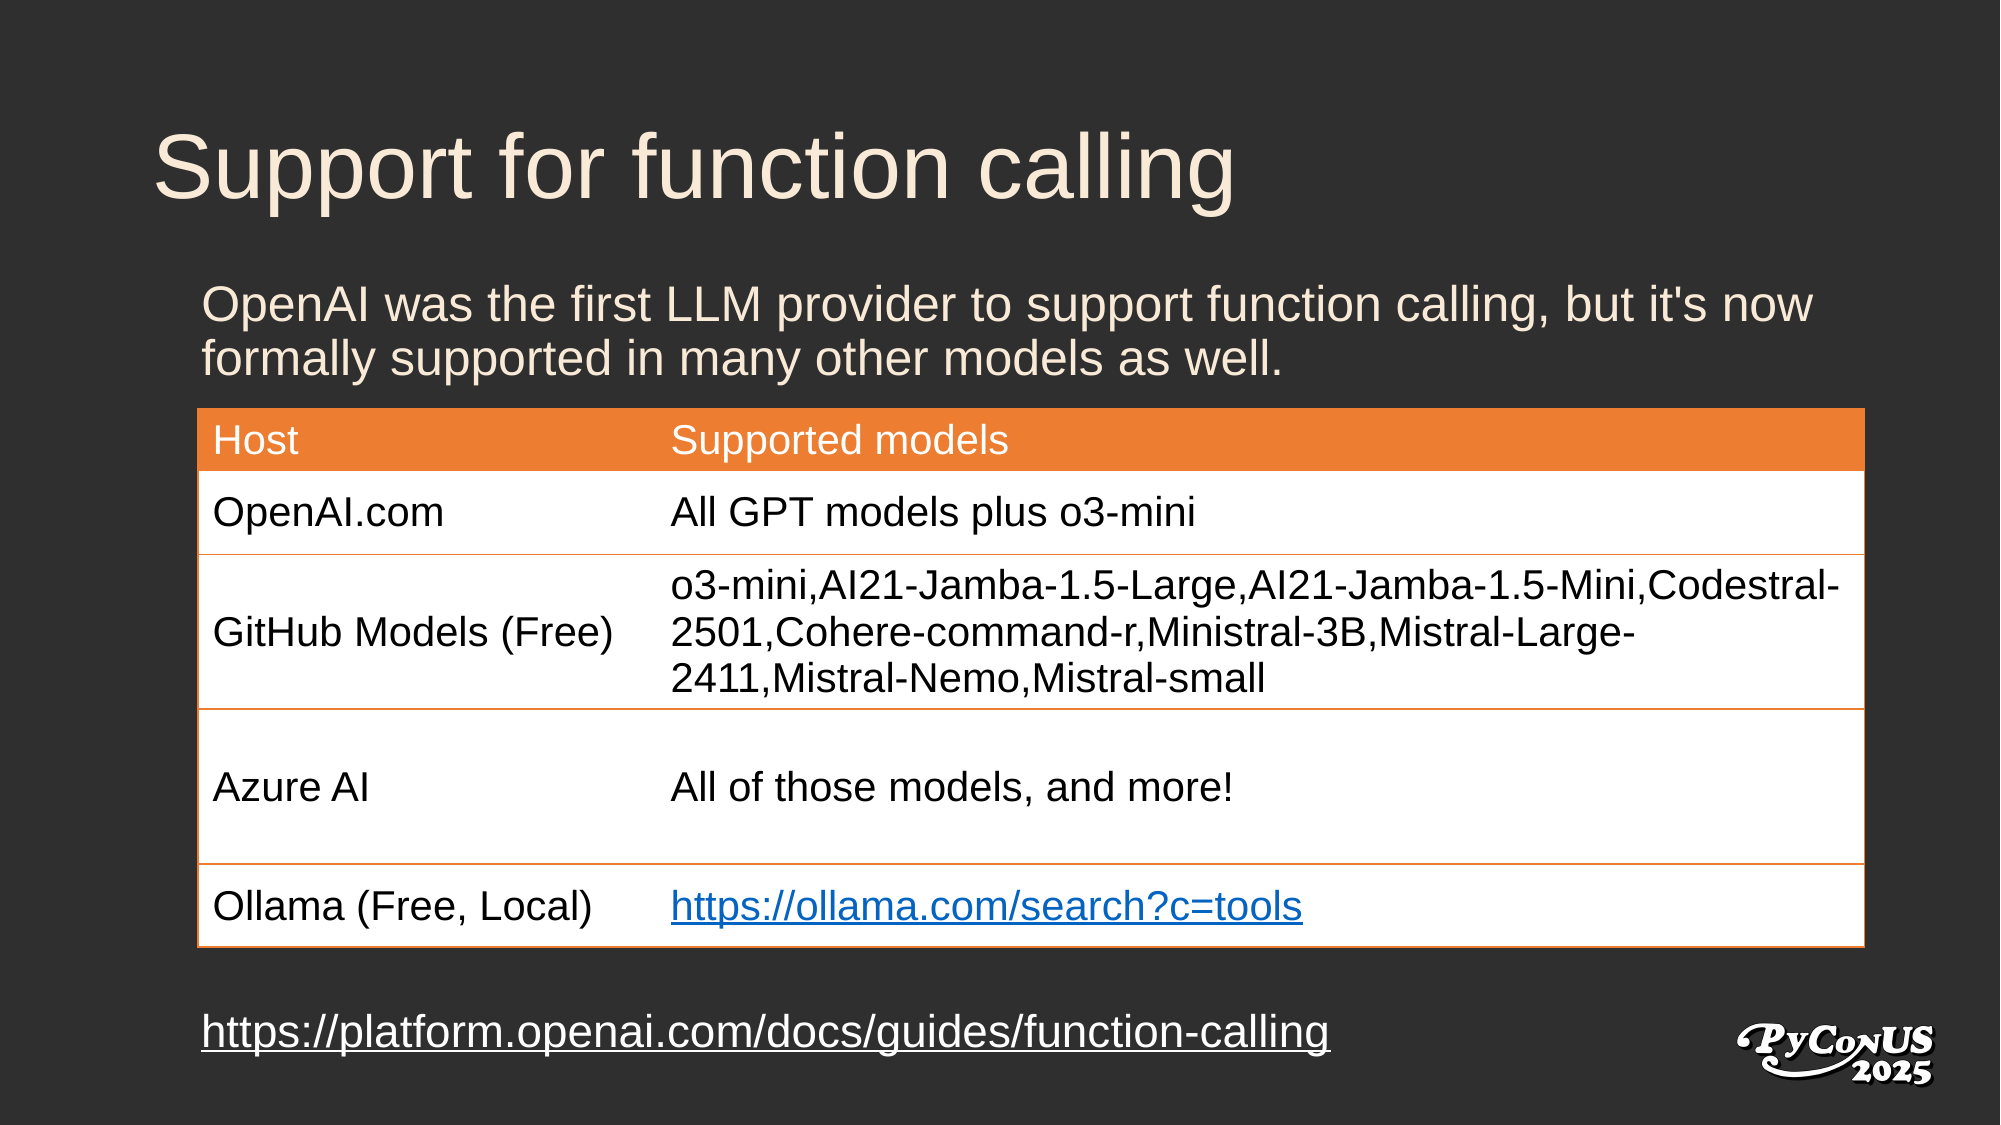

# Support for function calling
OpenAI was the first LLM provider to support function calling, but it's now formally supported in many other models as well.
| Host | Supported models |
| --- | --- |
| OpenAI.com | All GPT models plus o3-mini |
| GitHub Models (Free) | o3-mini,AI21-Jamba-1.5-Large,AI21-Jamba-1.5-Mini,Codestral-2501,Cohere-command-r,Ministral-3B,Mistral-Large-2411,Mistral-Nemo,Mistral-small |
| Azure AI | All of those models, and more! |
| Ollama (Free, Local) | https://ollama.com/search?c=tools |
https://platform.openai.com/docs/guides/function-calling